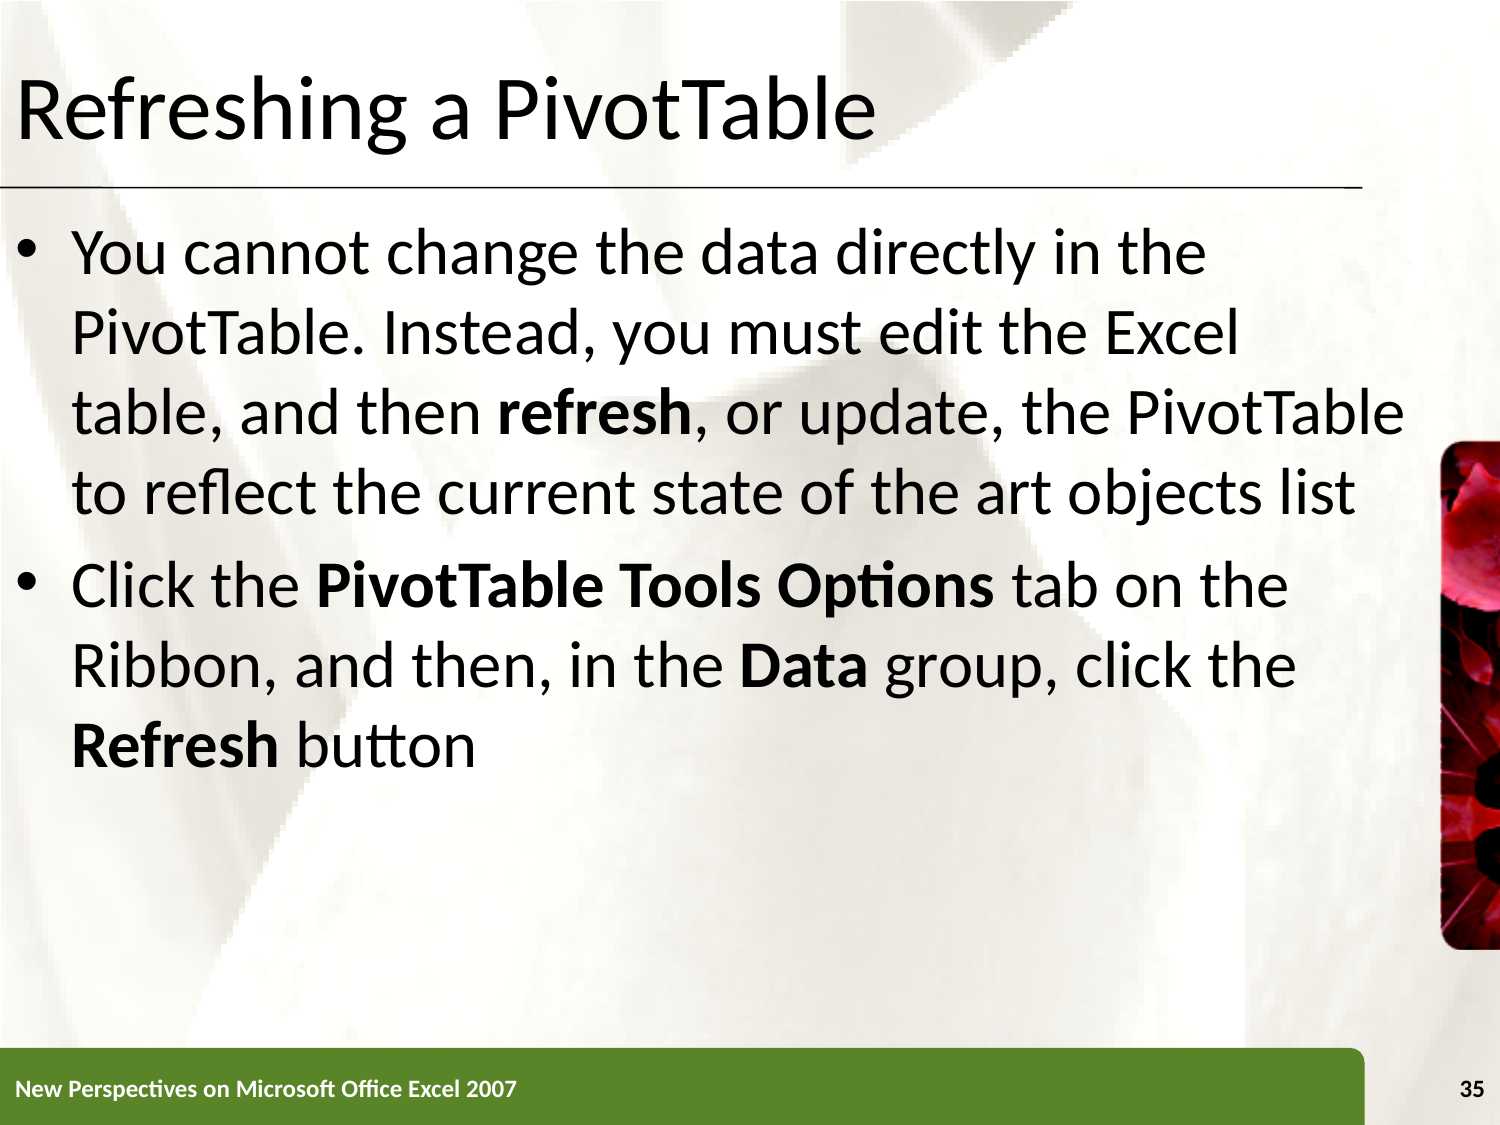

# Refreshing a PivotTable
You cannot change the data directly in the PivotTable. Instead, you must edit the Excel table, and then refresh, or update, the PivotTable to reflect the current state of the art objects list
Click the PivotTable Tools Options tab on the Ribbon, and then, in the Data group, click the Refresh button
New Perspectives on Microsoft Office Excel 2007
35